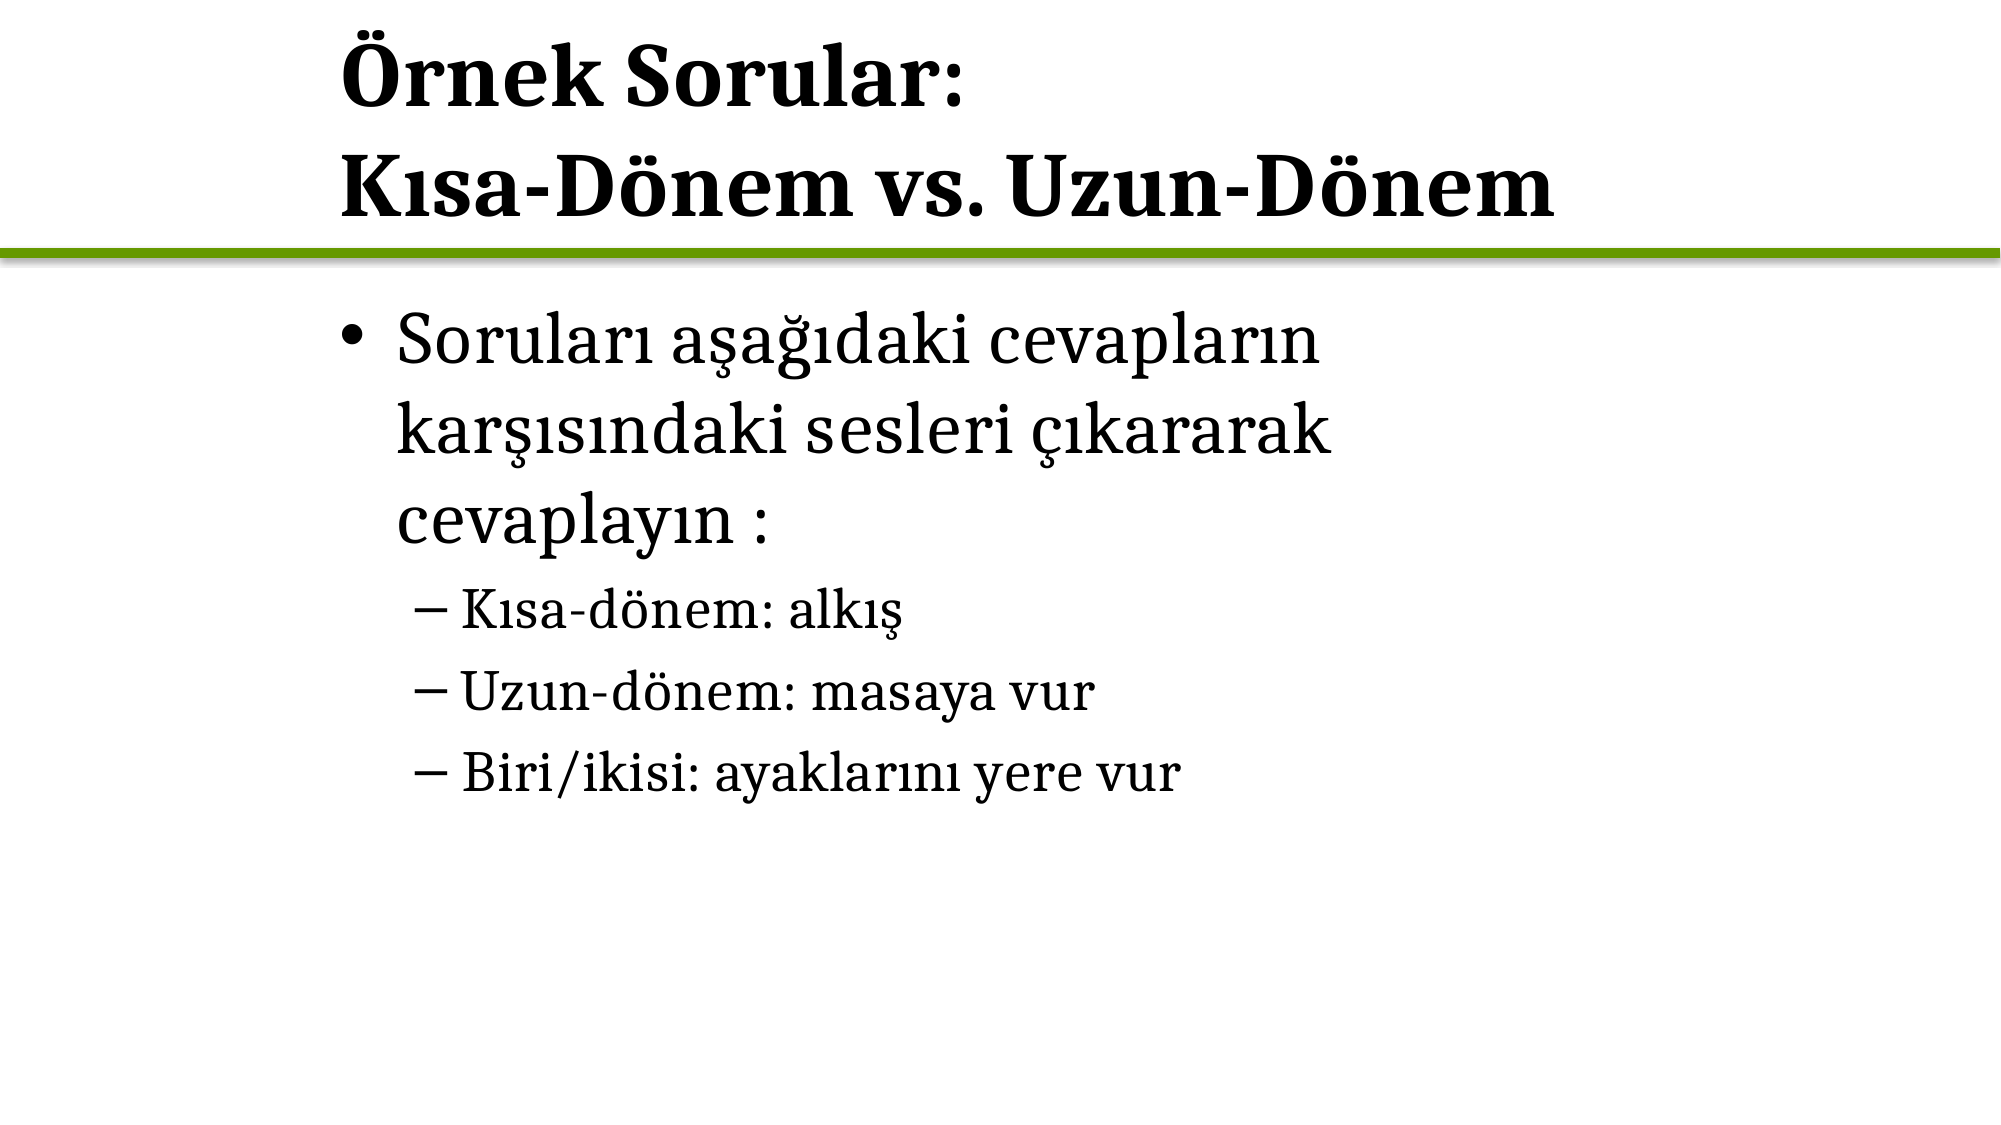

# Örnek Sorular: Kısa-Dönem vs. Uzun-Dönem
Soruları aşağıdaki cevapların karşısındaki sesleri çıkararak cevaplayın :
Kısa-dönem: alkış
Uzun-dönem: masaya vur
Biri/ikisi: ayaklarını yere vur